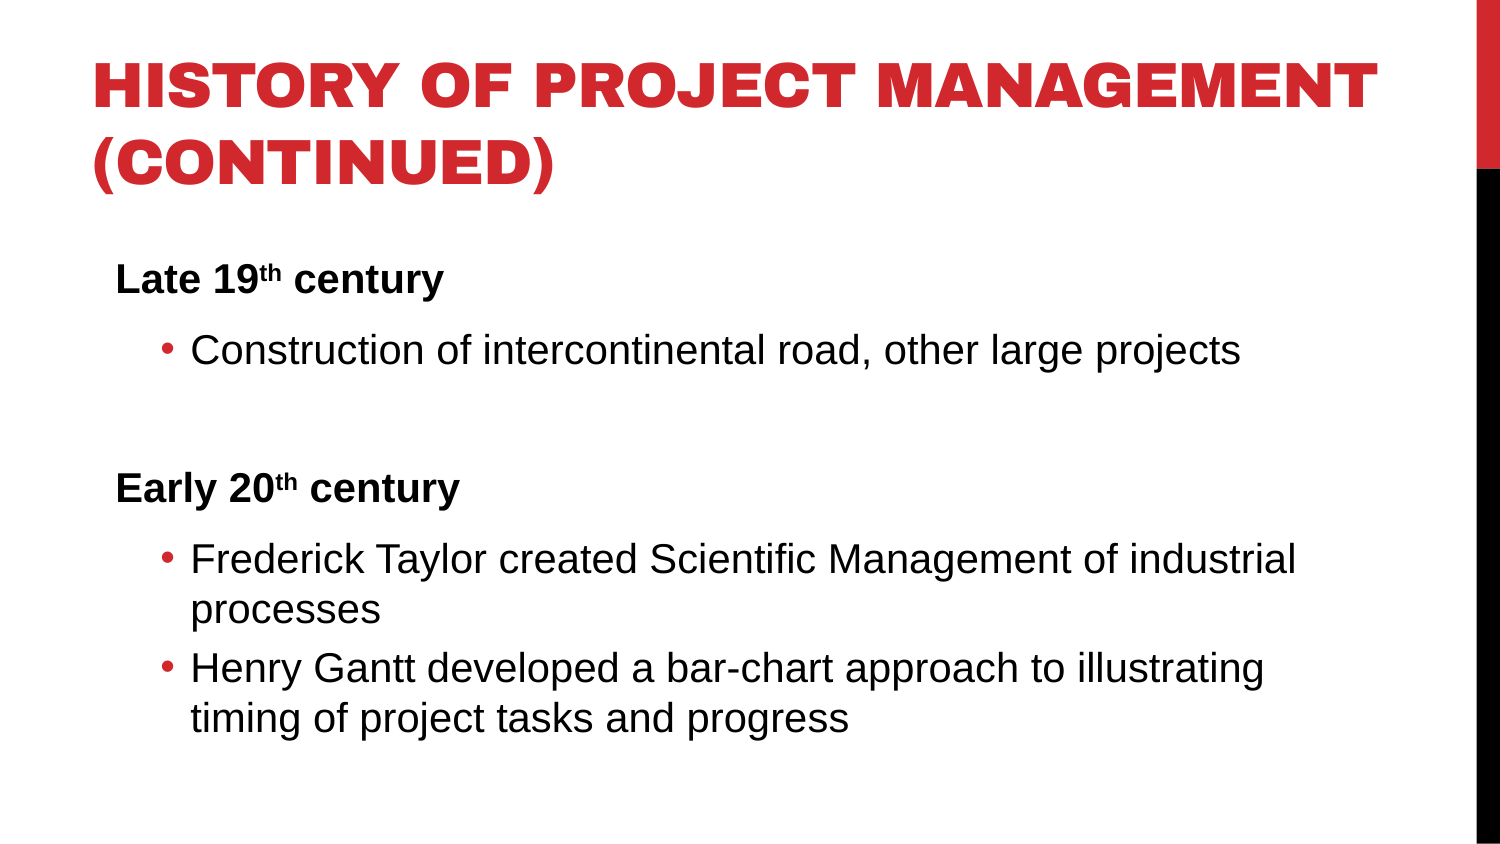

# History of project management (continued)
Late 19th century
Construction of intercontinental road, other large projects

Early 20th century
Frederick Taylor created Scientific Management of industrial processes
Henry Gantt developed a bar-chart approach to illustrating timing of project tasks and progress